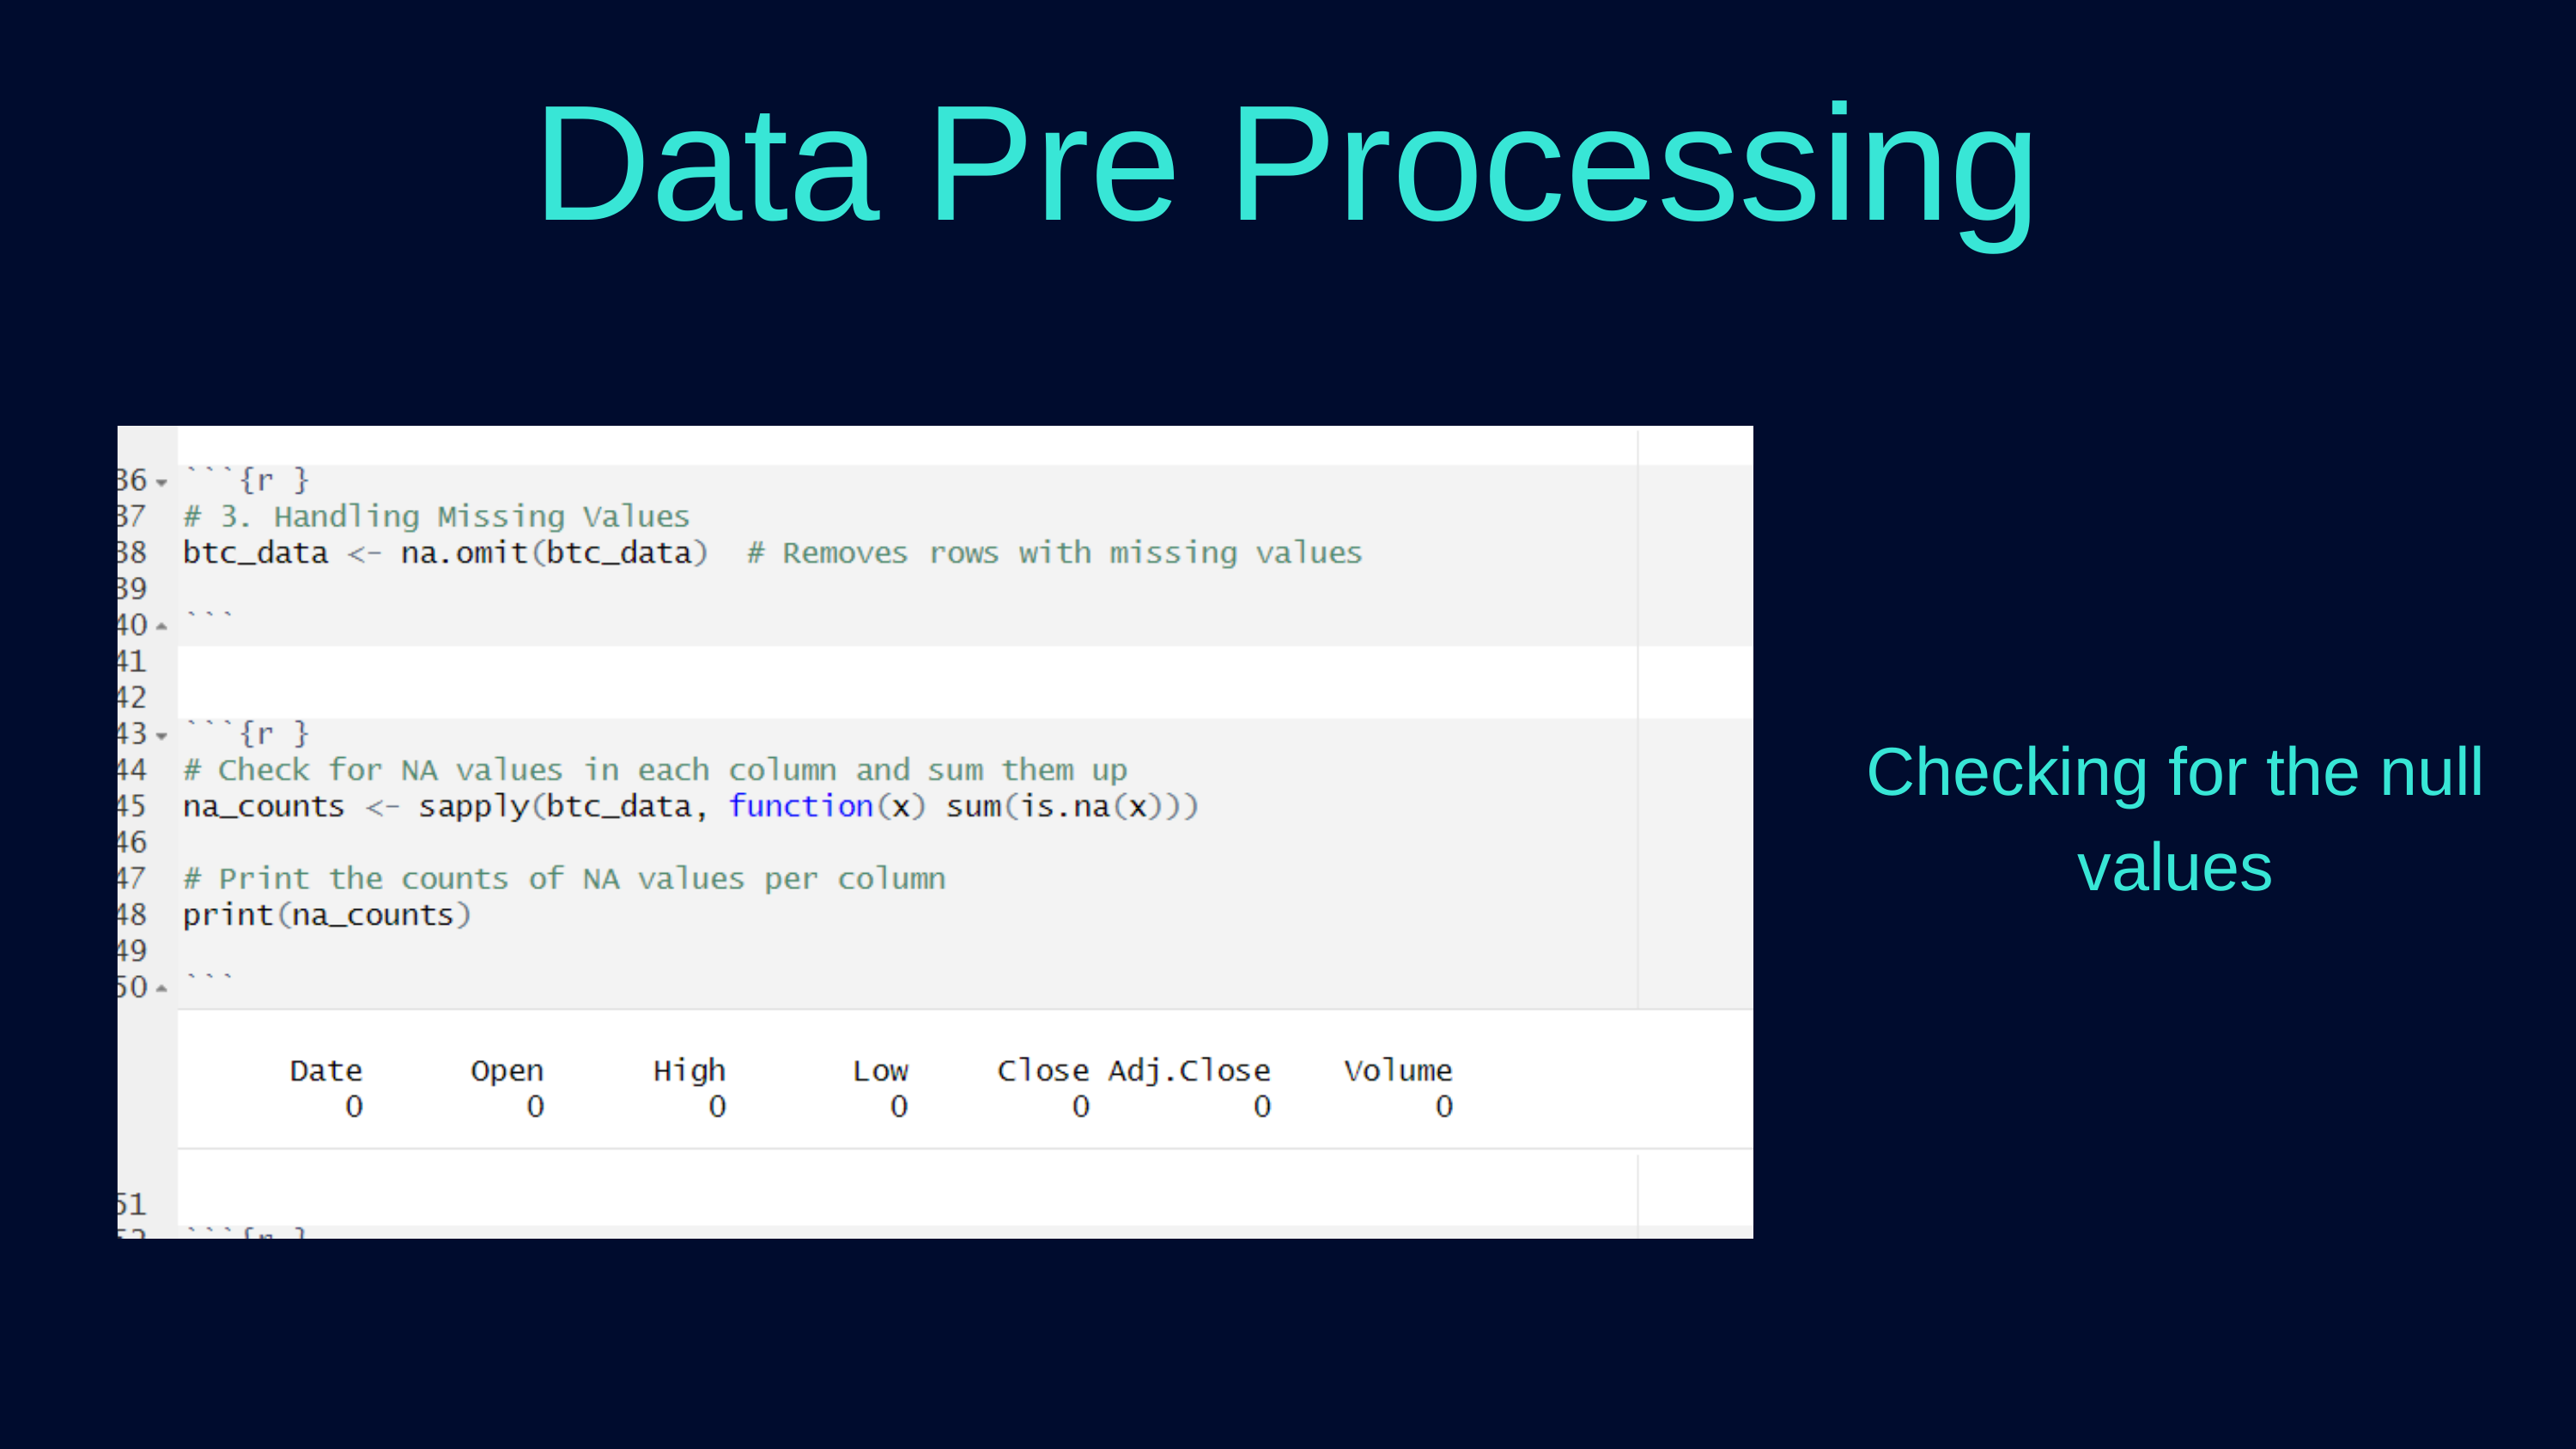

Data Pre Processing

Checking for the null values